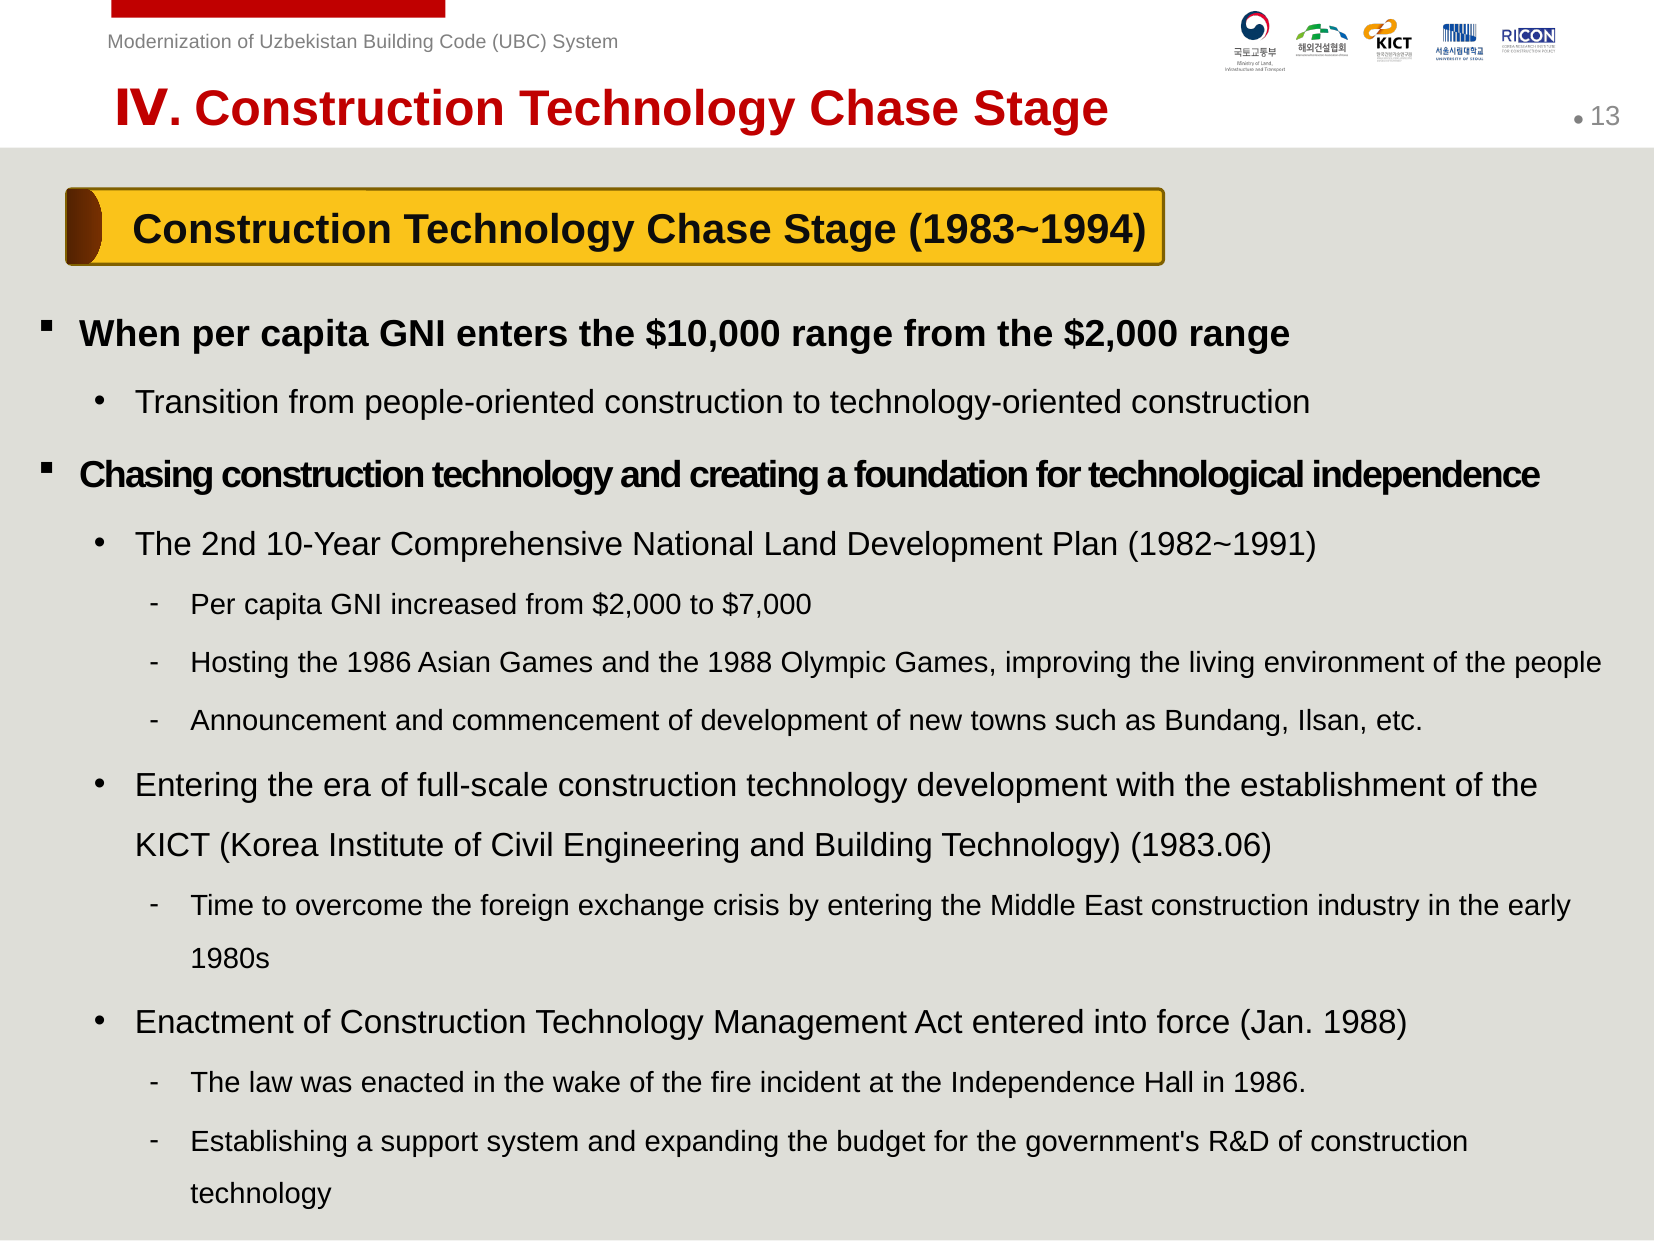

Ⅳ. Construction Technology Chase Stage
Construction Technology Chase Stage (1983~1994)

When per capita GNI enters the $10,000 range from the $2,000 range
Transition from people-oriented construction to technology-oriented construction
Chasing construction technology and creating a foundation for technological independence
The 2nd 10-Year Comprehensive National Land Development Plan (1982~1991)
Per capita GNI increased from $2,000 to $7,000
Hosting the 1986 Asian Games and the 1988 Olympic Games, improving the living environment of the people
Announcement and commencement of development of new towns such as Bundang, Ilsan, etc.
Entering the era of full-scale construction technology development with the establishment of the KICT (Korea Institute of Civil Engineering and Building Technology) (1983.06)
Time to overcome the foreign exchange crisis by entering the Middle East construction industry in the early 1980s
Enactment of Construction Technology Management Act entered into force (Jan. 1988)
The law was enacted in the wake of the fire incident at the Independence Hall in 1986.
Establishing a support system and expanding the budget for the government's R&D of construction technology